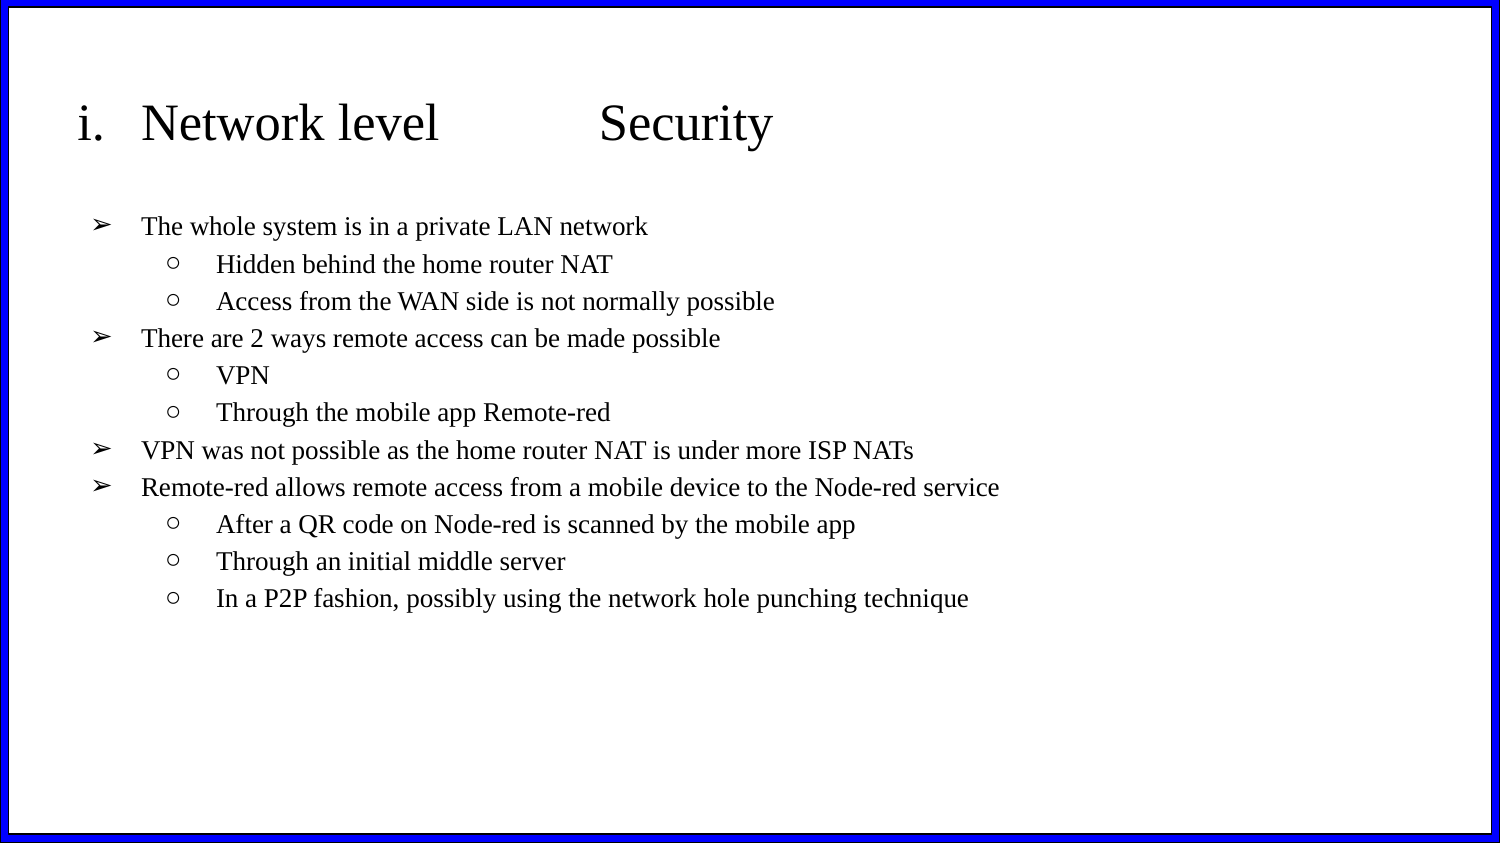

# Network level											    Security
The whole system is in a private LAN network
Hidden behind the home router NAT
Access from the WAN side is not normally possible
There are 2 ways remote access can be made possible
VPN
Through the mobile app Remote-red
VPN was not possible as the home router NAT is under more ISP NATs
Remote-red allows remote access from a mobile device to the Node-red service
After a QR code on Node-red is scanned by the mobile app
Through an initial middle server
In a P2P fashion, possibly using the network hole punching technique